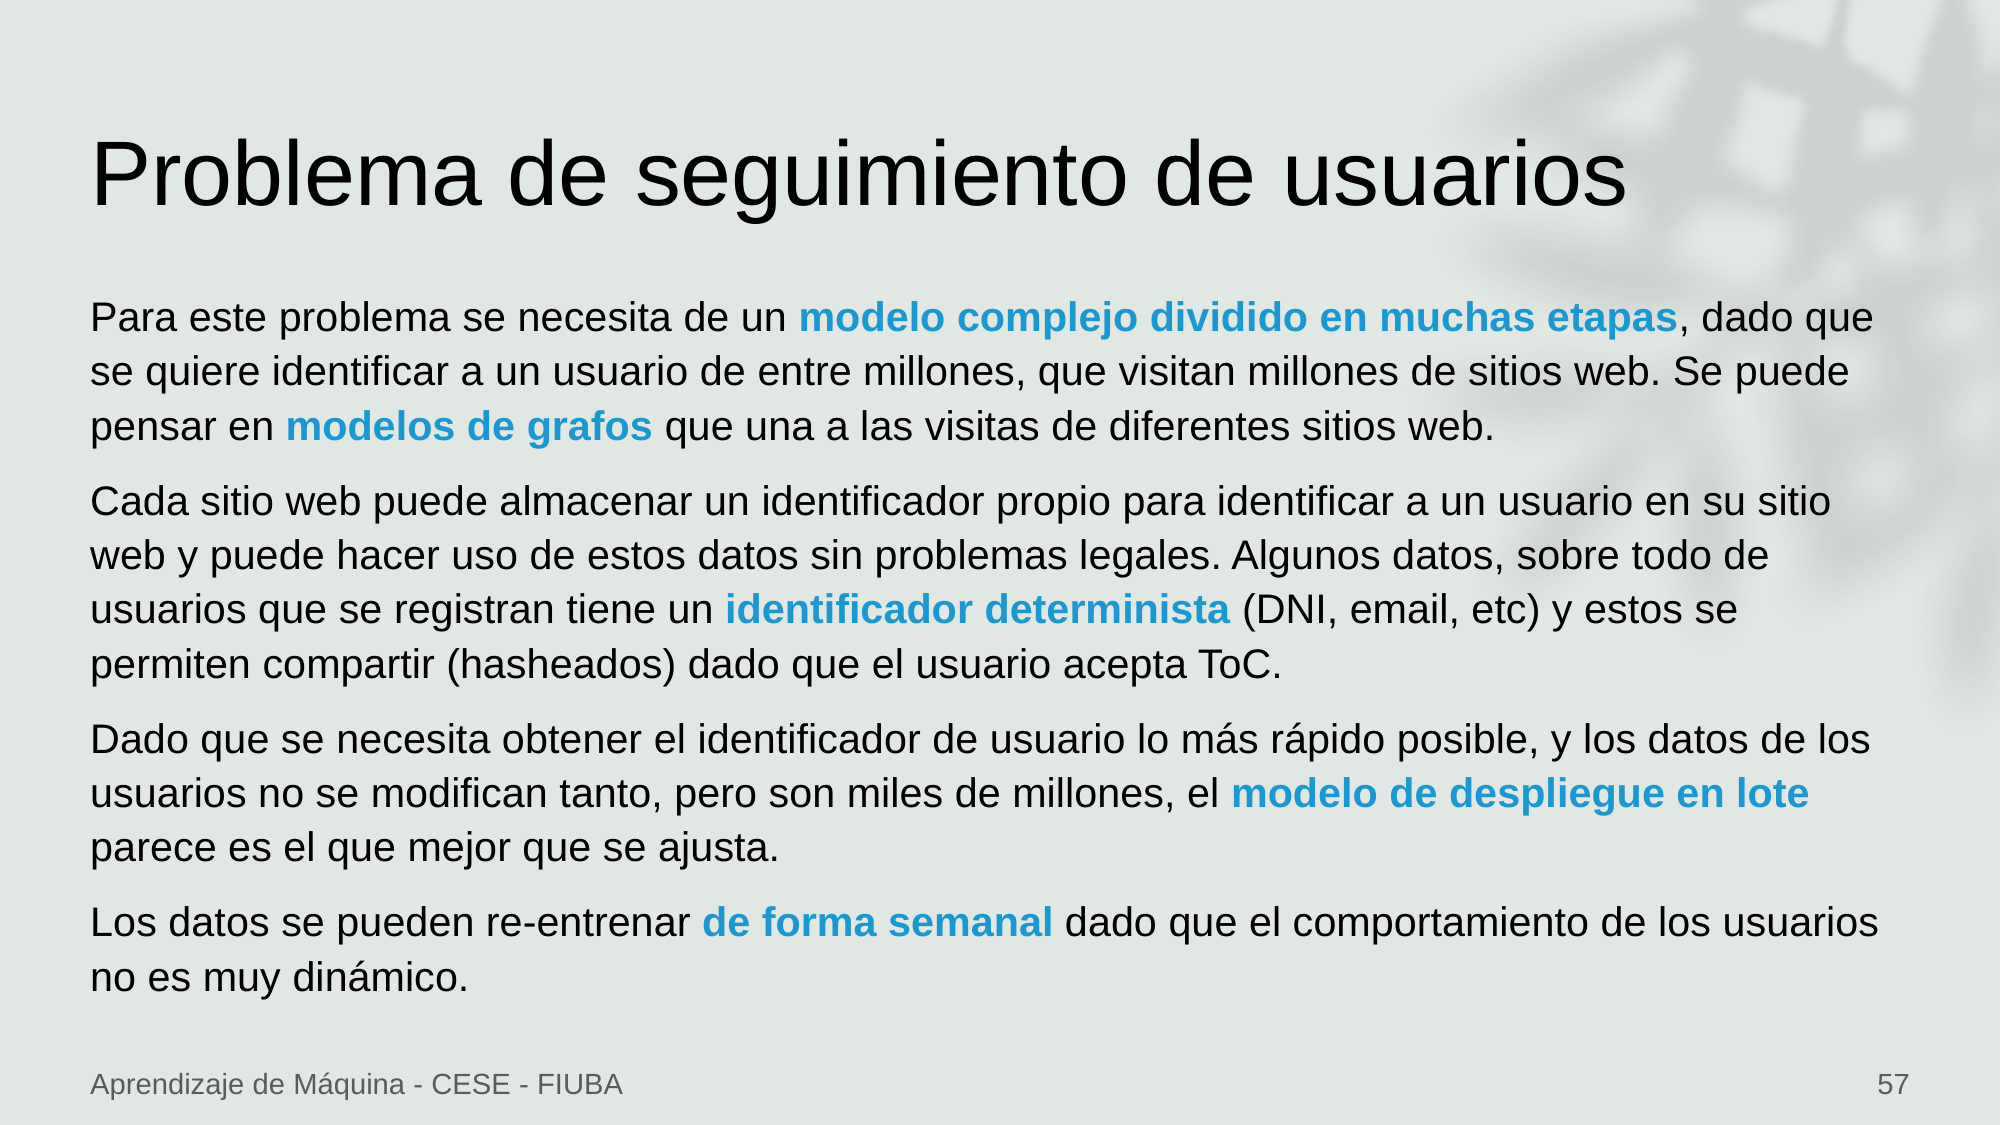

# Problema de seguimiento de usuarios
Para este problema se necesita de un modelo complejo dividido en muchas etapas, dado que se quiere identificar a un usuario de entre millones, que visitan millones de sitios web. Se puede pensar en modelos de grafos que una a las visitas de diferentes sitios web.
Cada sitio web puede almacenar un identificador propio para identificar a un usuario en su sitio web y puede hacer uso de estos datos sin problemas legales. Algunos datos, sobre todo de usuarios que se registran tiene un identificador determinista (DNI, email, etc) y estos se permiten compartir (hasheados) dado que el usuario acepta ToC.
Dado que se necesita obtener el identificador de usuario lo más rápido posible, y los datos de los usuarios no se modifican tanto, pero son miles de millones, el modelo de despliegue en lote parece es el que mejor que se ajusta.
Los datos se pueden re-entrenar de forma semanal dado que el comportamiento de los usuarios no es muy dinámico.
Aprendizaje de Máquina - CESE - FIUBA
57